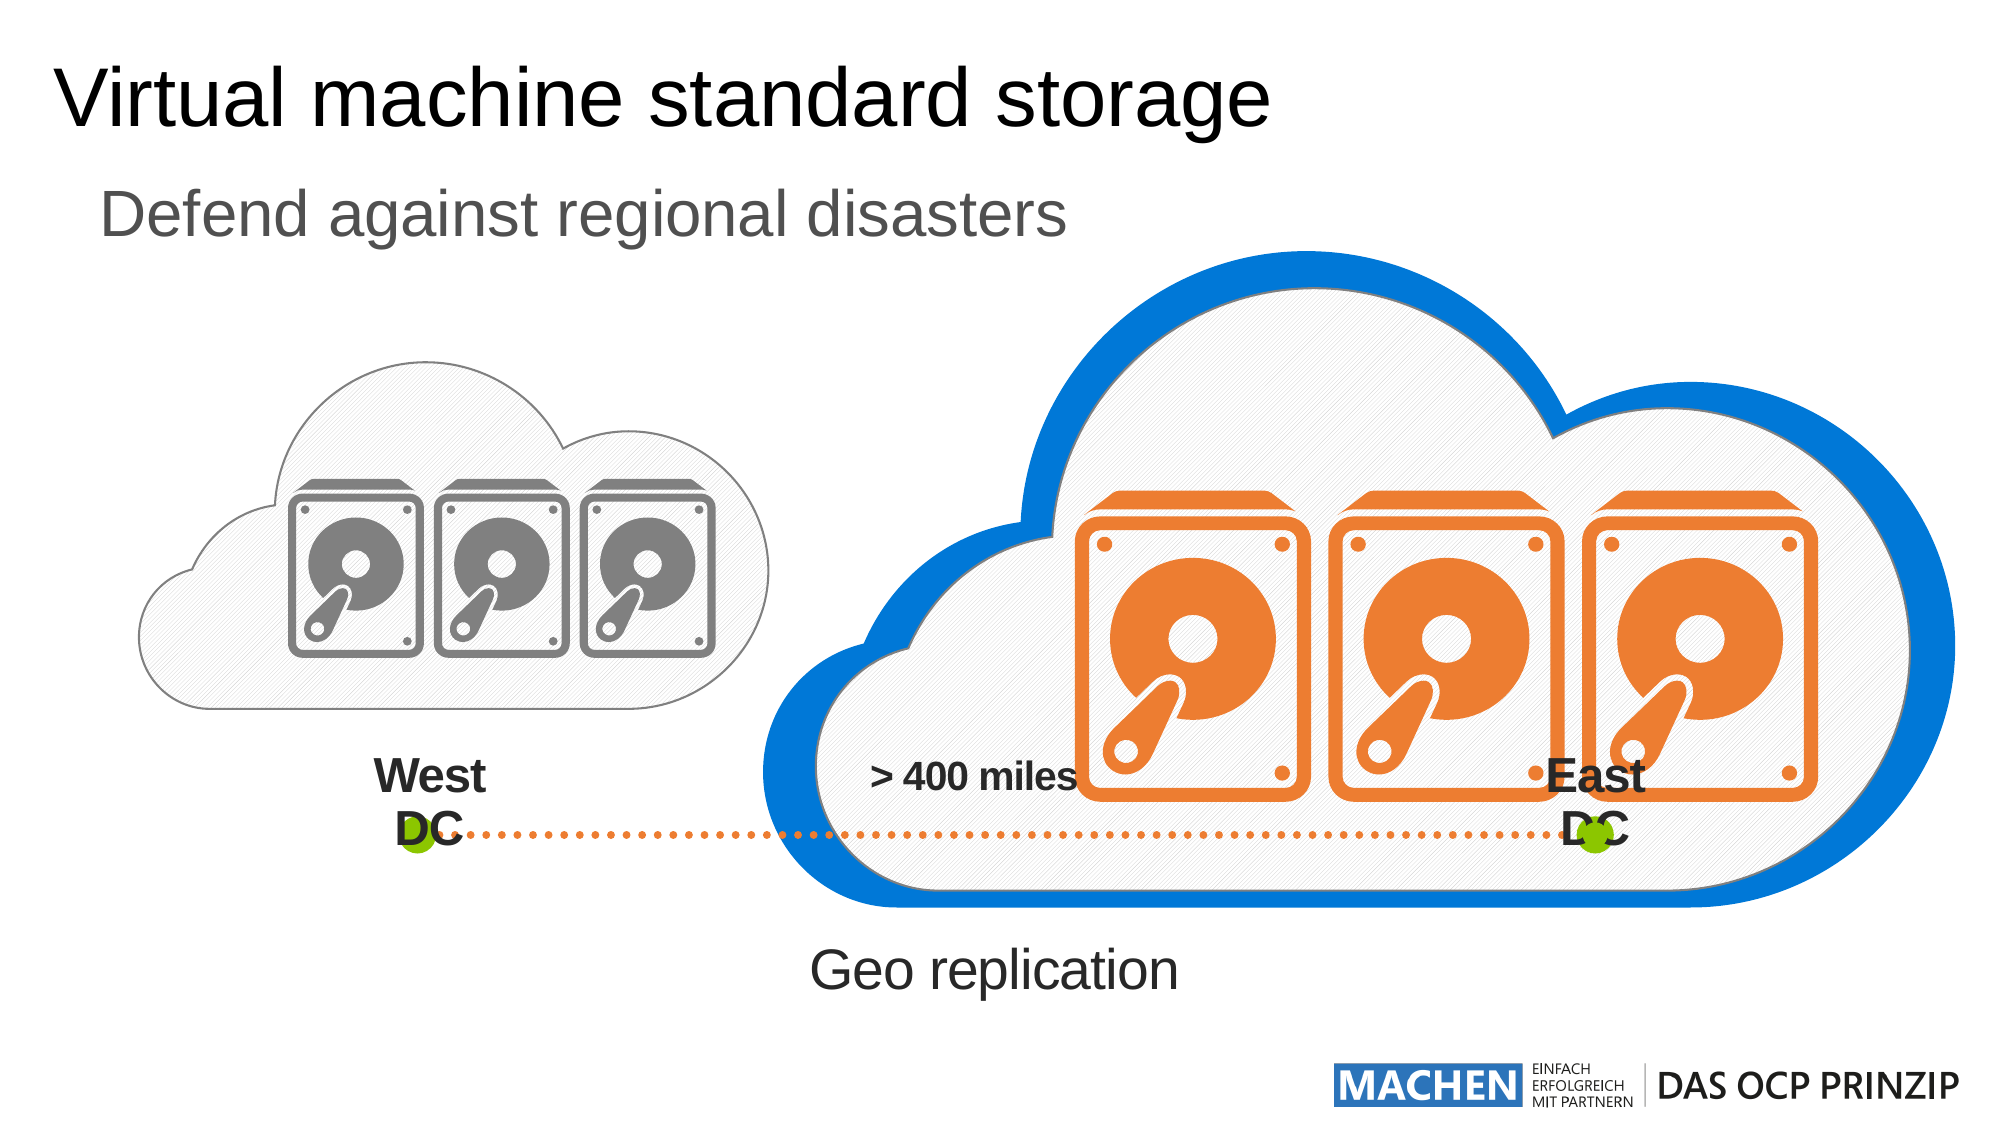

# Virtual machine standard storage
Defend against regional disasters

West DC
East DC
> 400 miles

Geo replication